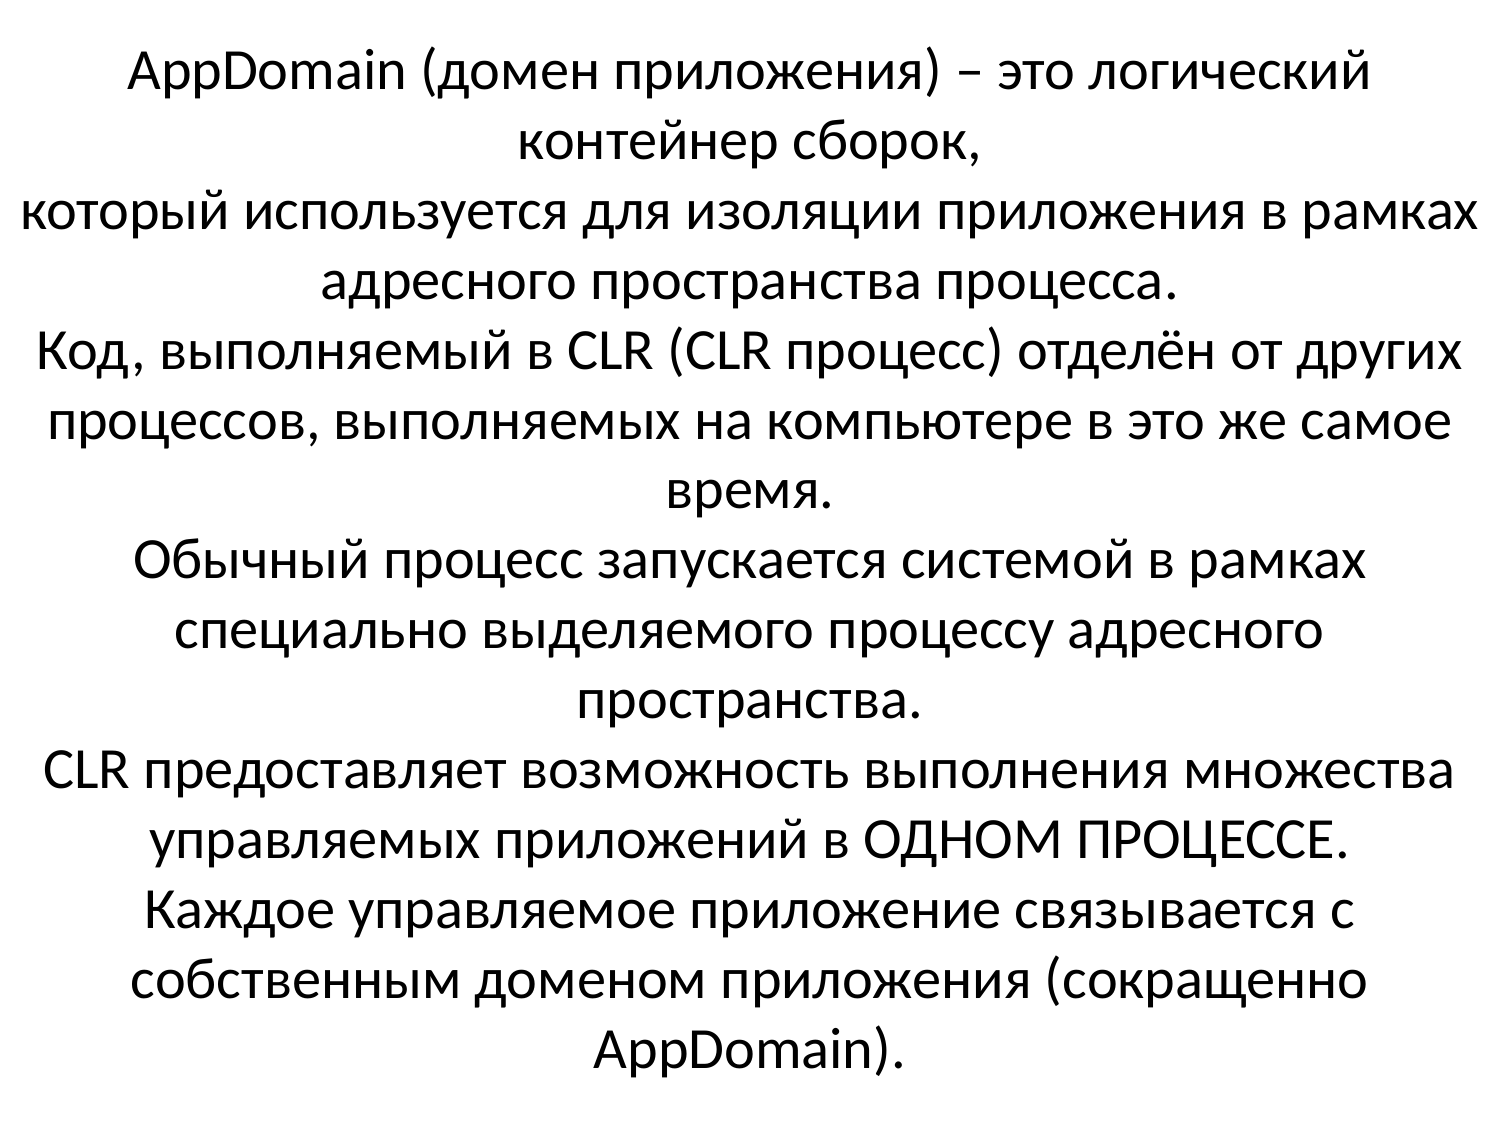

AppDomain (домен приложения) – это логический контейнер сборок,
который используется для изоляции приложения в рамках адресного пространства процесса.
Код, выполняемый в CLR (CLR процесс) отделён от других процессов, выполняемых на компьютере в это же самое время.
Обычный процесс запускается системой в рамках специально выделяемого процессу адресного пространства.
CLR предоставляет возможность выполнения множества управляемых приложений в ОДНОМ ПРОЦЕССЕ.
Каждое управляемое приложение связывается с собственным доменом приложения (сокращенно AppDomain).